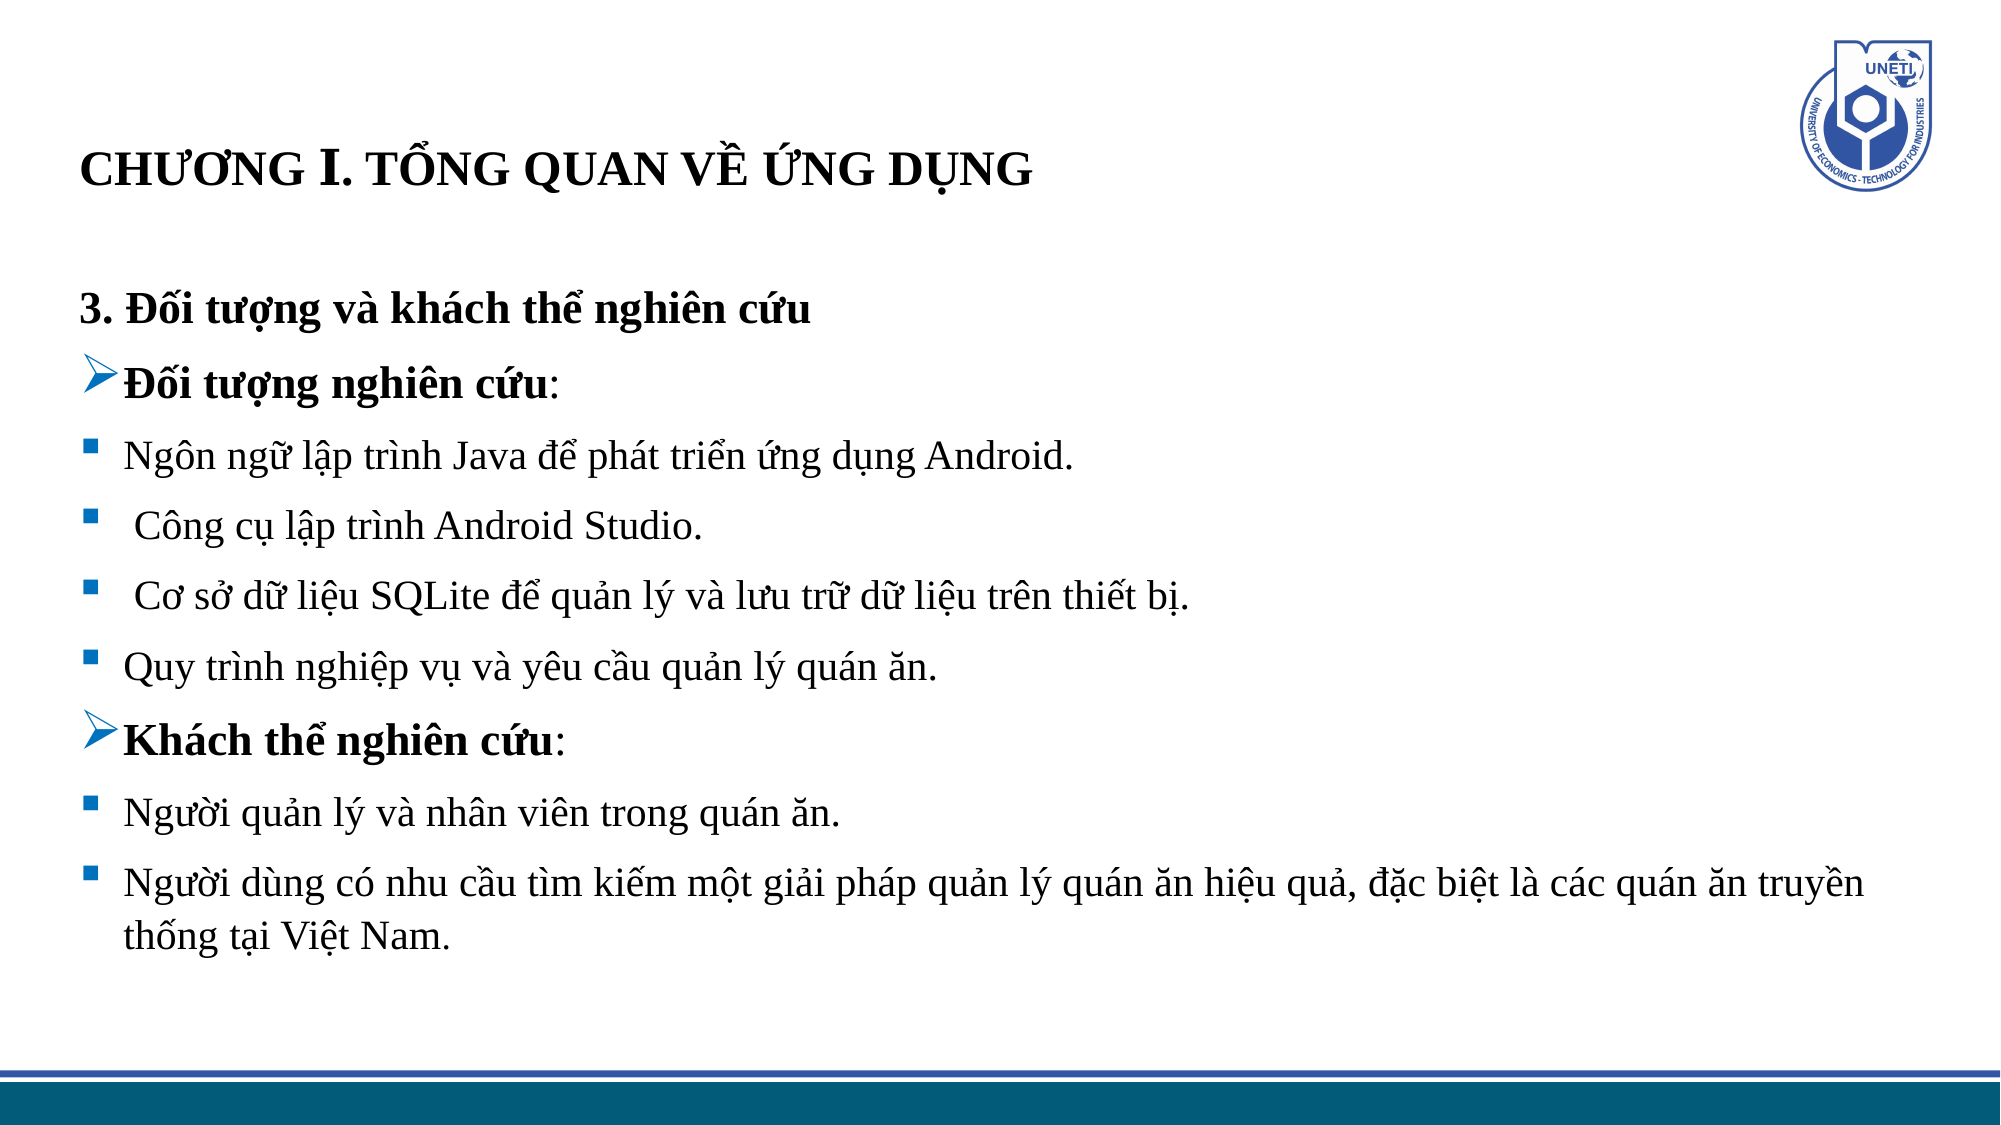

# CHƯƠNG Ⅰ. TỔNG QUAN VỀ ỨNG DỤNG
3. Đối tượng và khách thể nghiên cứu
Đối tượng nghiên cứu:
Ngôn ngữ lập trình Java để phát triển ứng dụng Android.
 Công cụ lập trình Android Studio.
 Cơ sở dữ liệu SQLite để quản lý và lưu trữ dữ liệu trên thiết bị.
Quy trình nghiệp vụ và yêu cầu quản lý quán ăn.
Khách thể nghiên cứu:
Người quản lý và nhân viên trong quán ăn.
Người dùng có nhu cầu tìm kiếm một giải pháp quản lý quán ăn hiệu quả, đặc biệt là các quán ăn truyền thống tại Việt Nam.